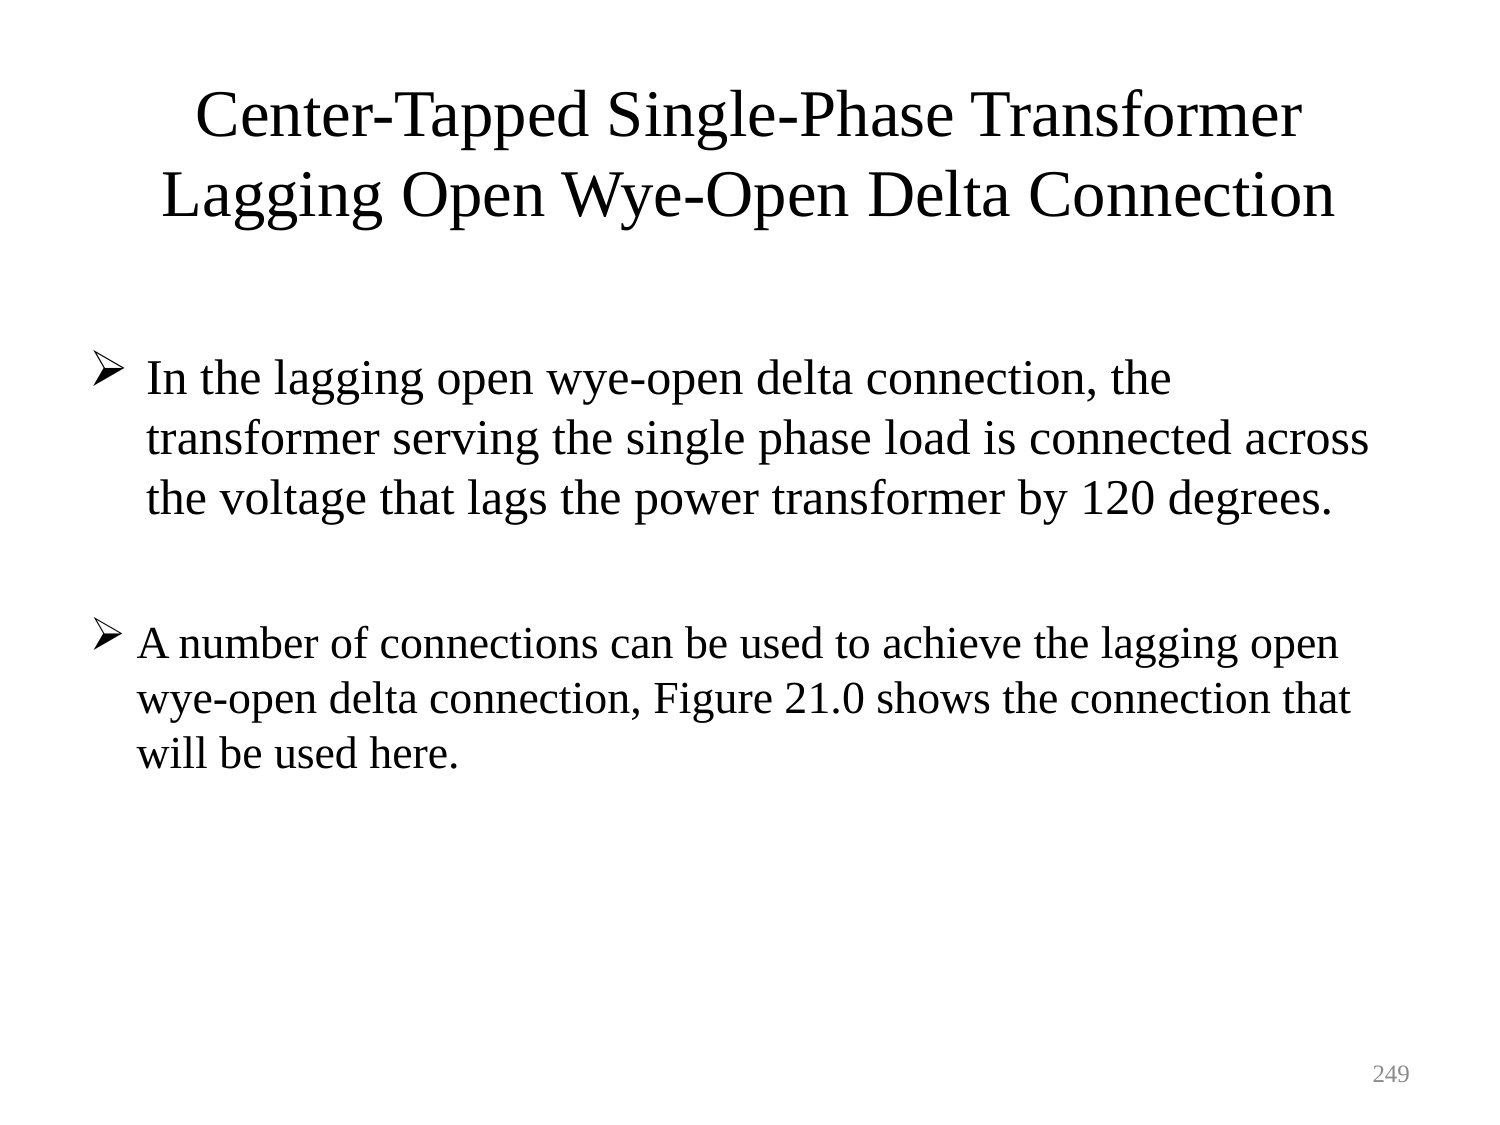

Center-Tapped Single-Phase Transformer
Lagging Open Wye-Open Delta Connection

In the lagging open wye-open delta connection, the transformer serving the single phase load is connected across the voltage that lags the power transformer by 120 degrees.

A number of connections can be used to achieve the lagging open wye-open delta connection, Figure 21.0 shows the connection that will be used here.
249